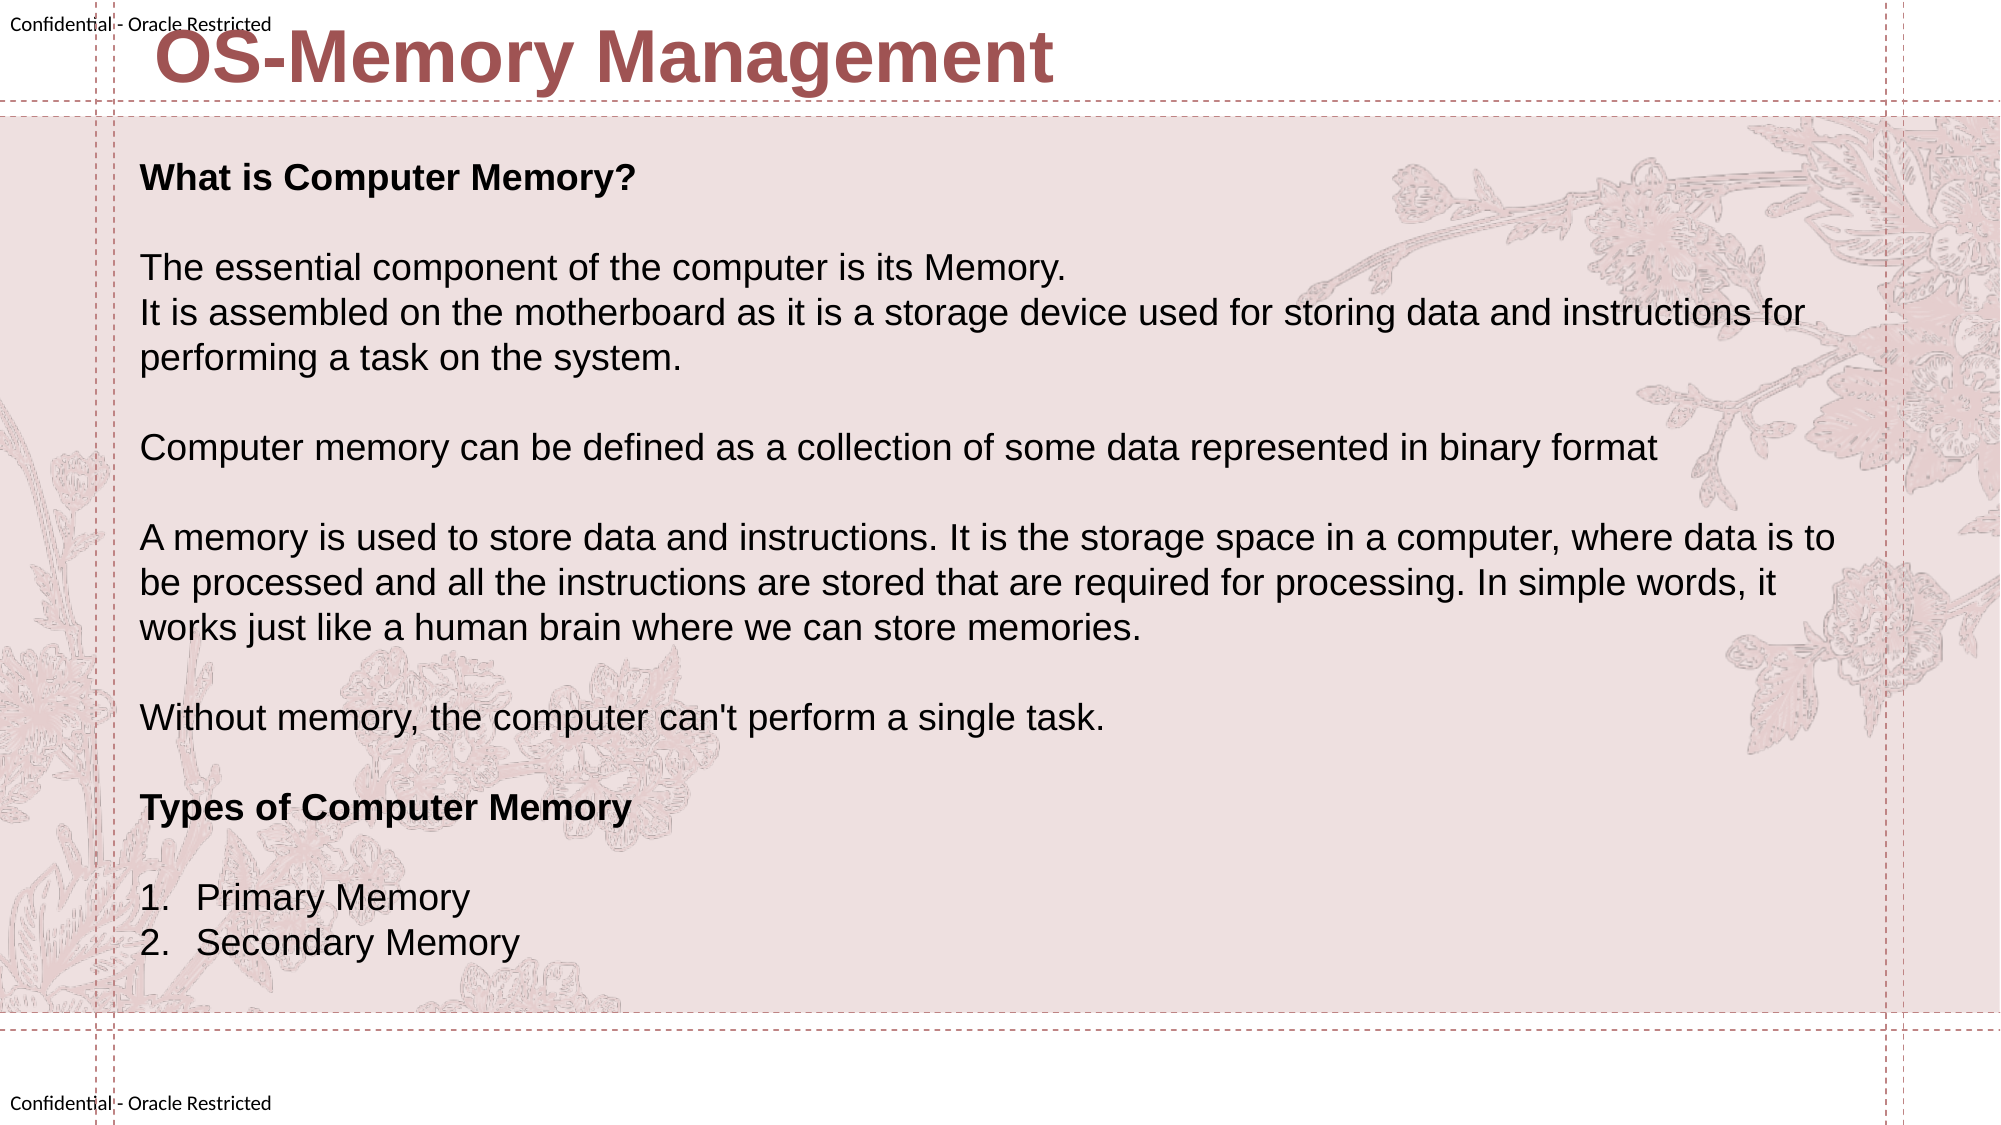

OS-Memory Management
What is Computer Memory?

The essential component of the computer is its Memory.
It is assembled on the motherboard as it is a storage device used for storing data and instructions for performing a task on the system.

Computer memory can be defined as a collection of some data represented in binary format

A memory is used to store data and instructions. It is the storage space in a computer, where data is to be processed and all the instructions are stored that are required for processing. In simple words, it works just like a human brain where we can store memories.

Without memory, the computer can't perform a single task.

Types of Computer Memory

Primary Memory
Secondary Memory